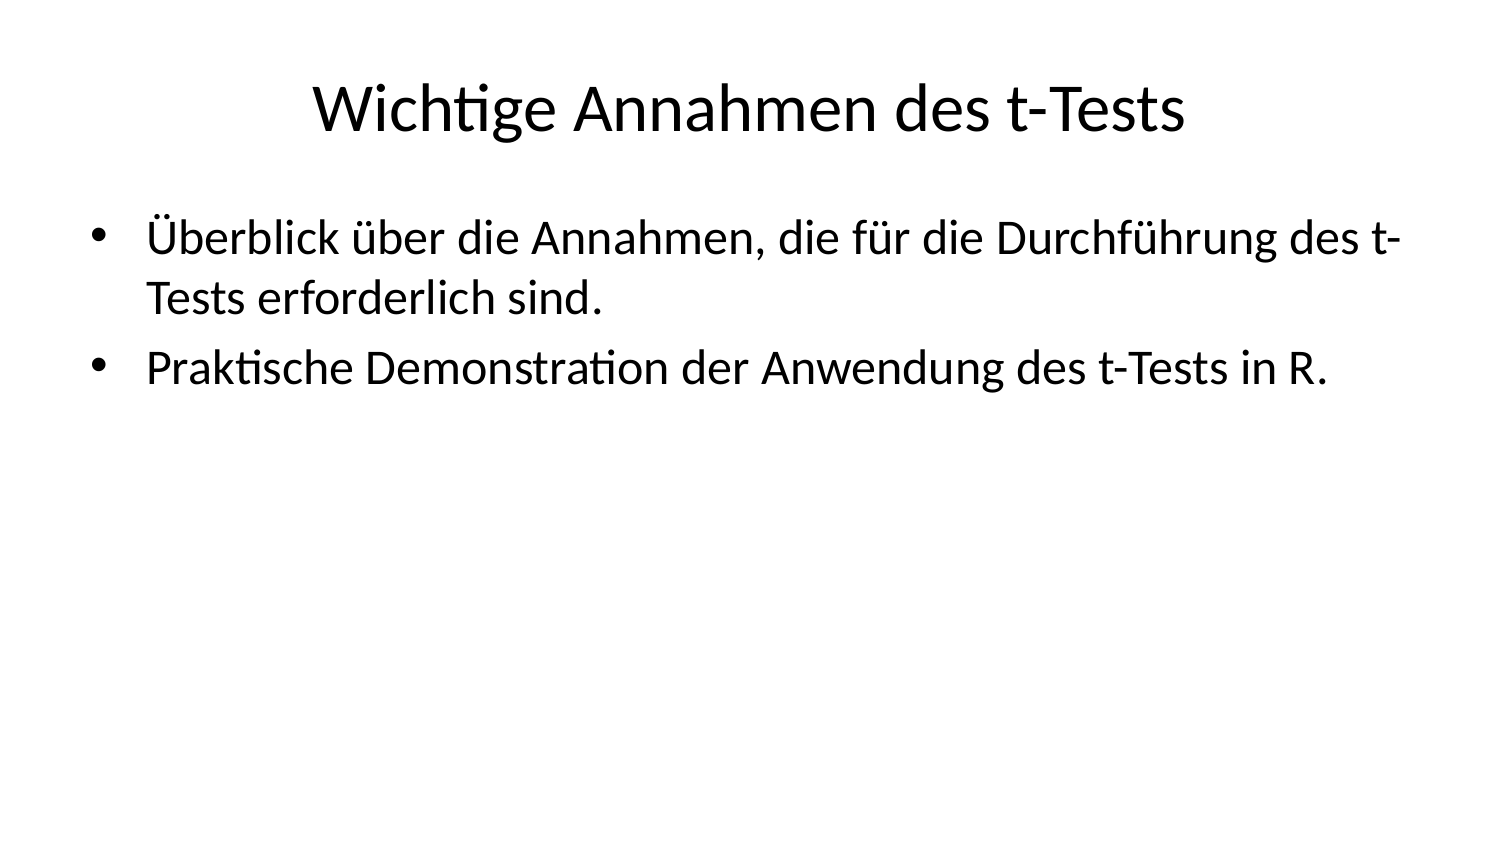

# Wichtige Annahmen des t-Tests
Überblick über die Annahmen, die für die Durchführung des t-Tests erforderlich sind.
Praktische Demonstration der Anwendung des t-Tests in R.